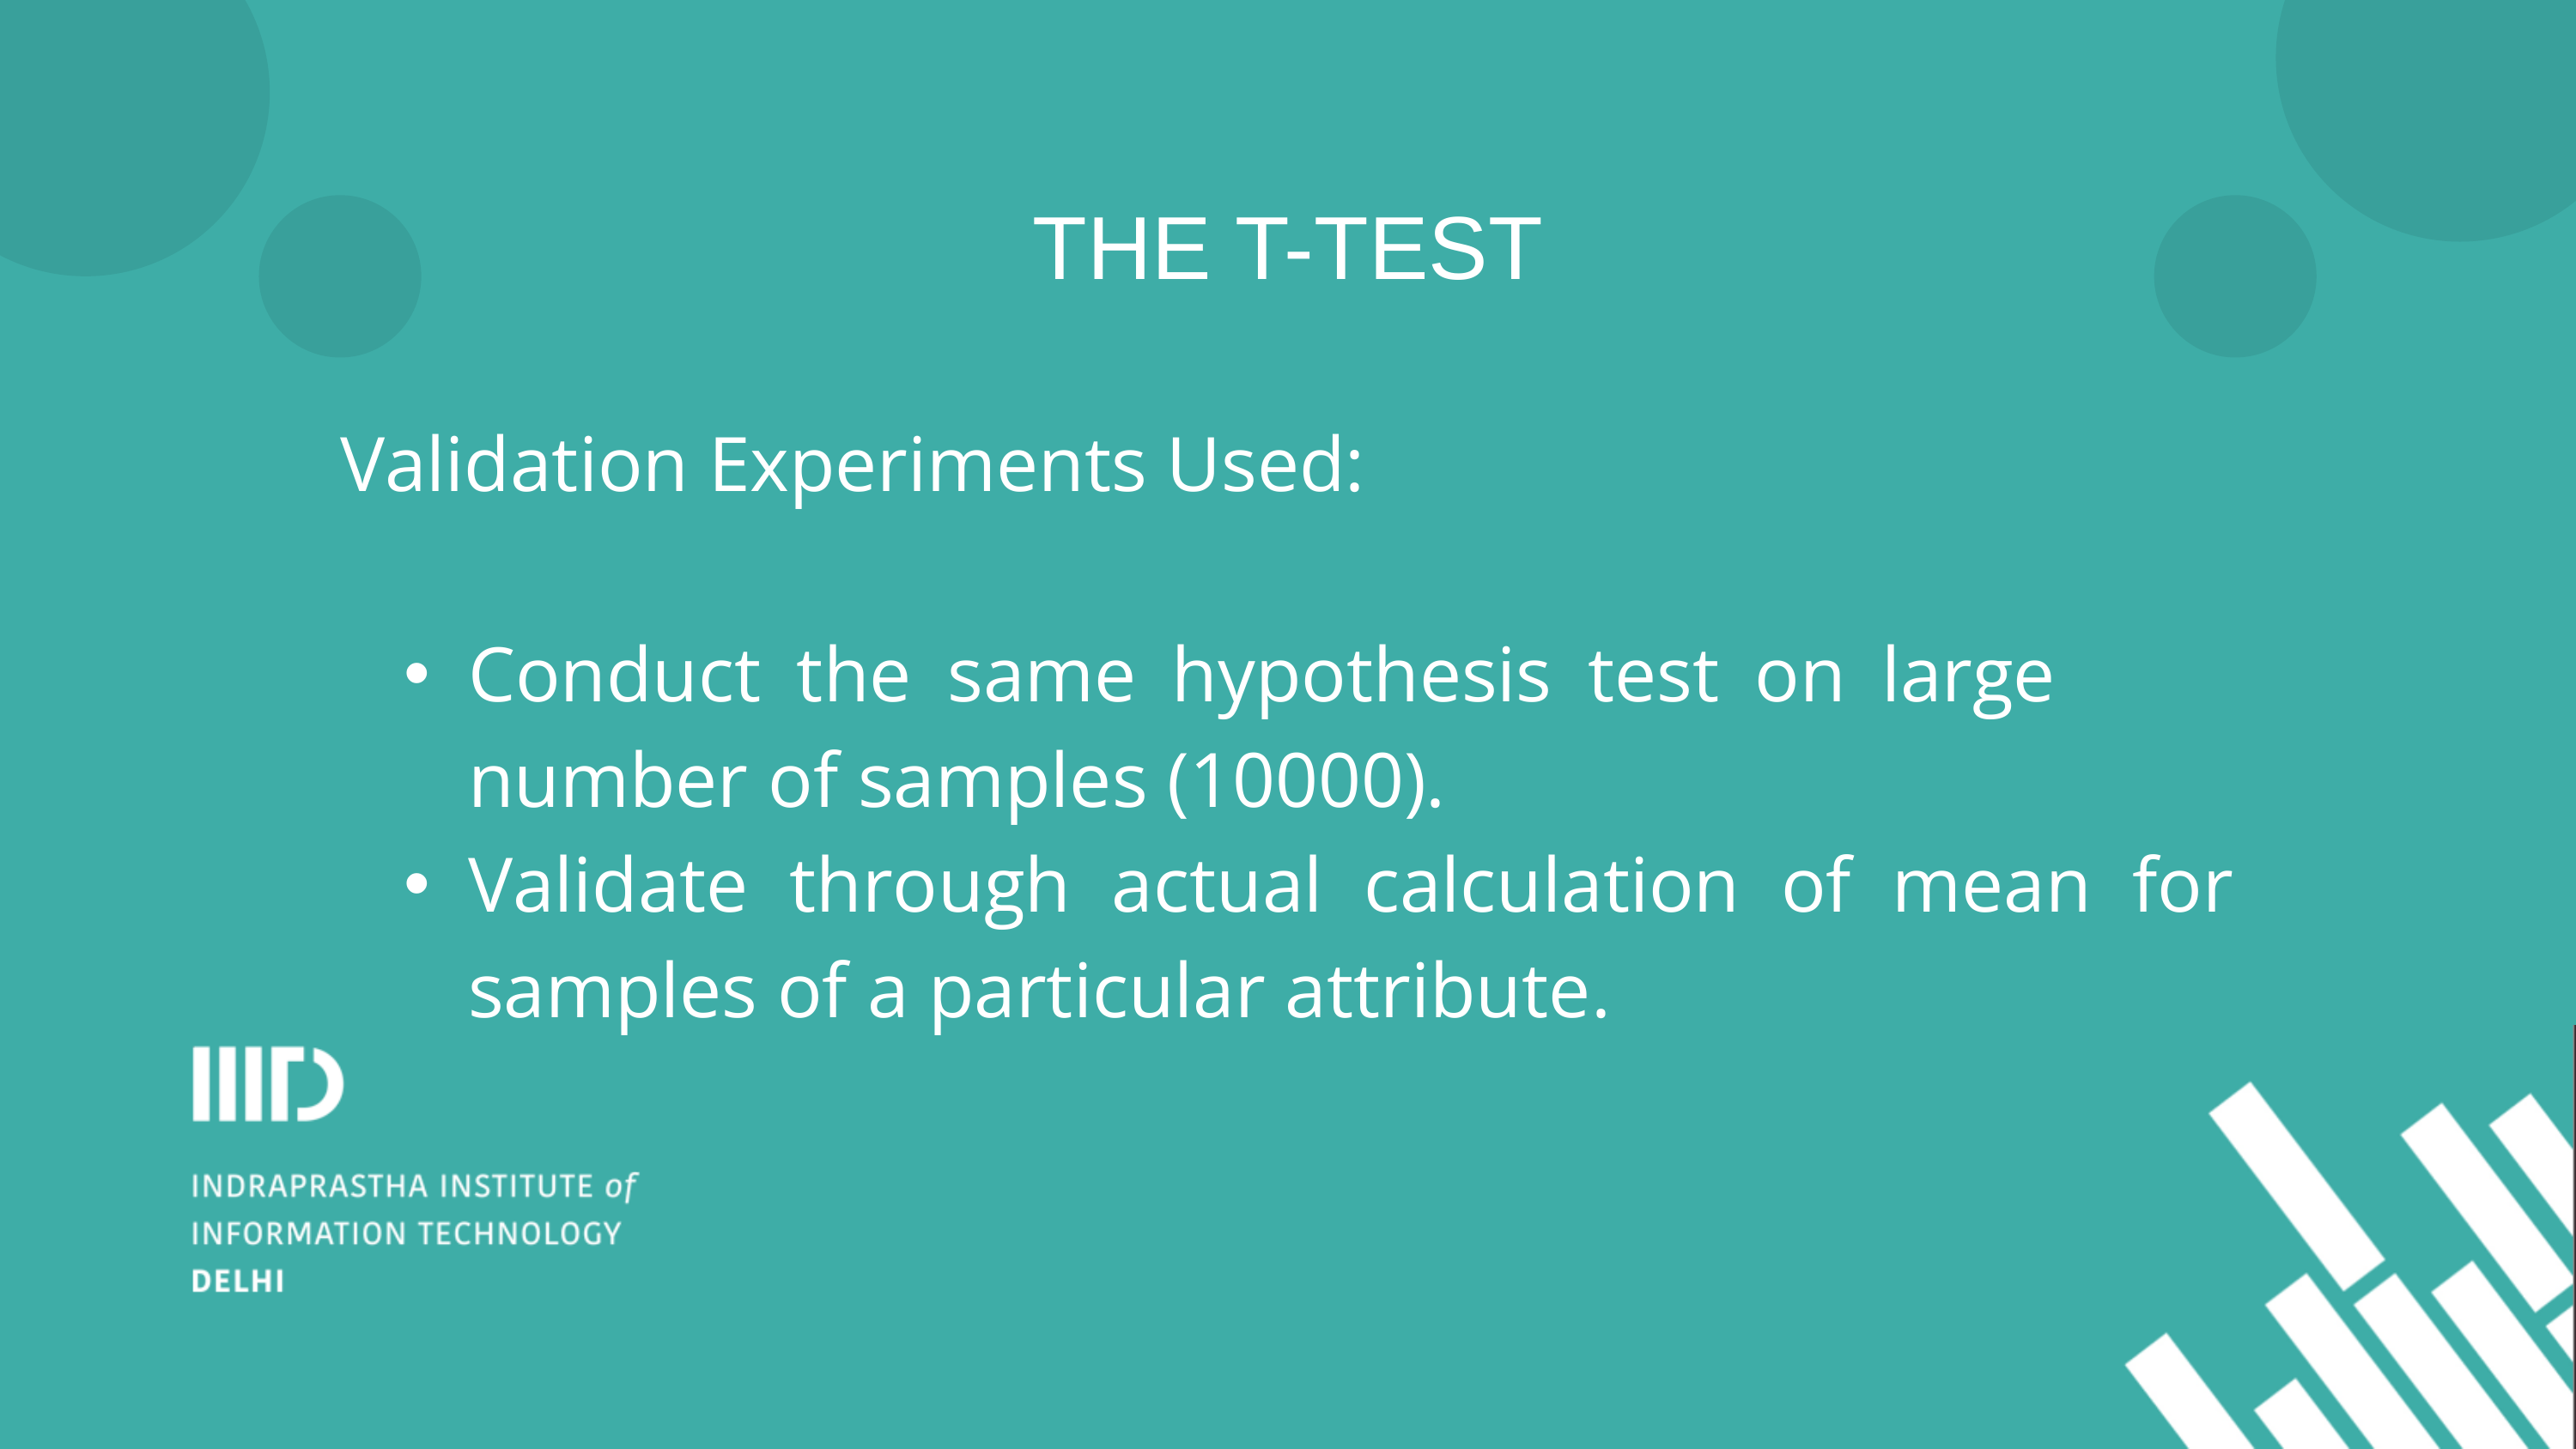

THE T-TEST

Validation Experiments Used:

Conduct the same hypothesis test on large      number of samples (10000).
Validate through actual calculation of mean for samples of a particular attribute.